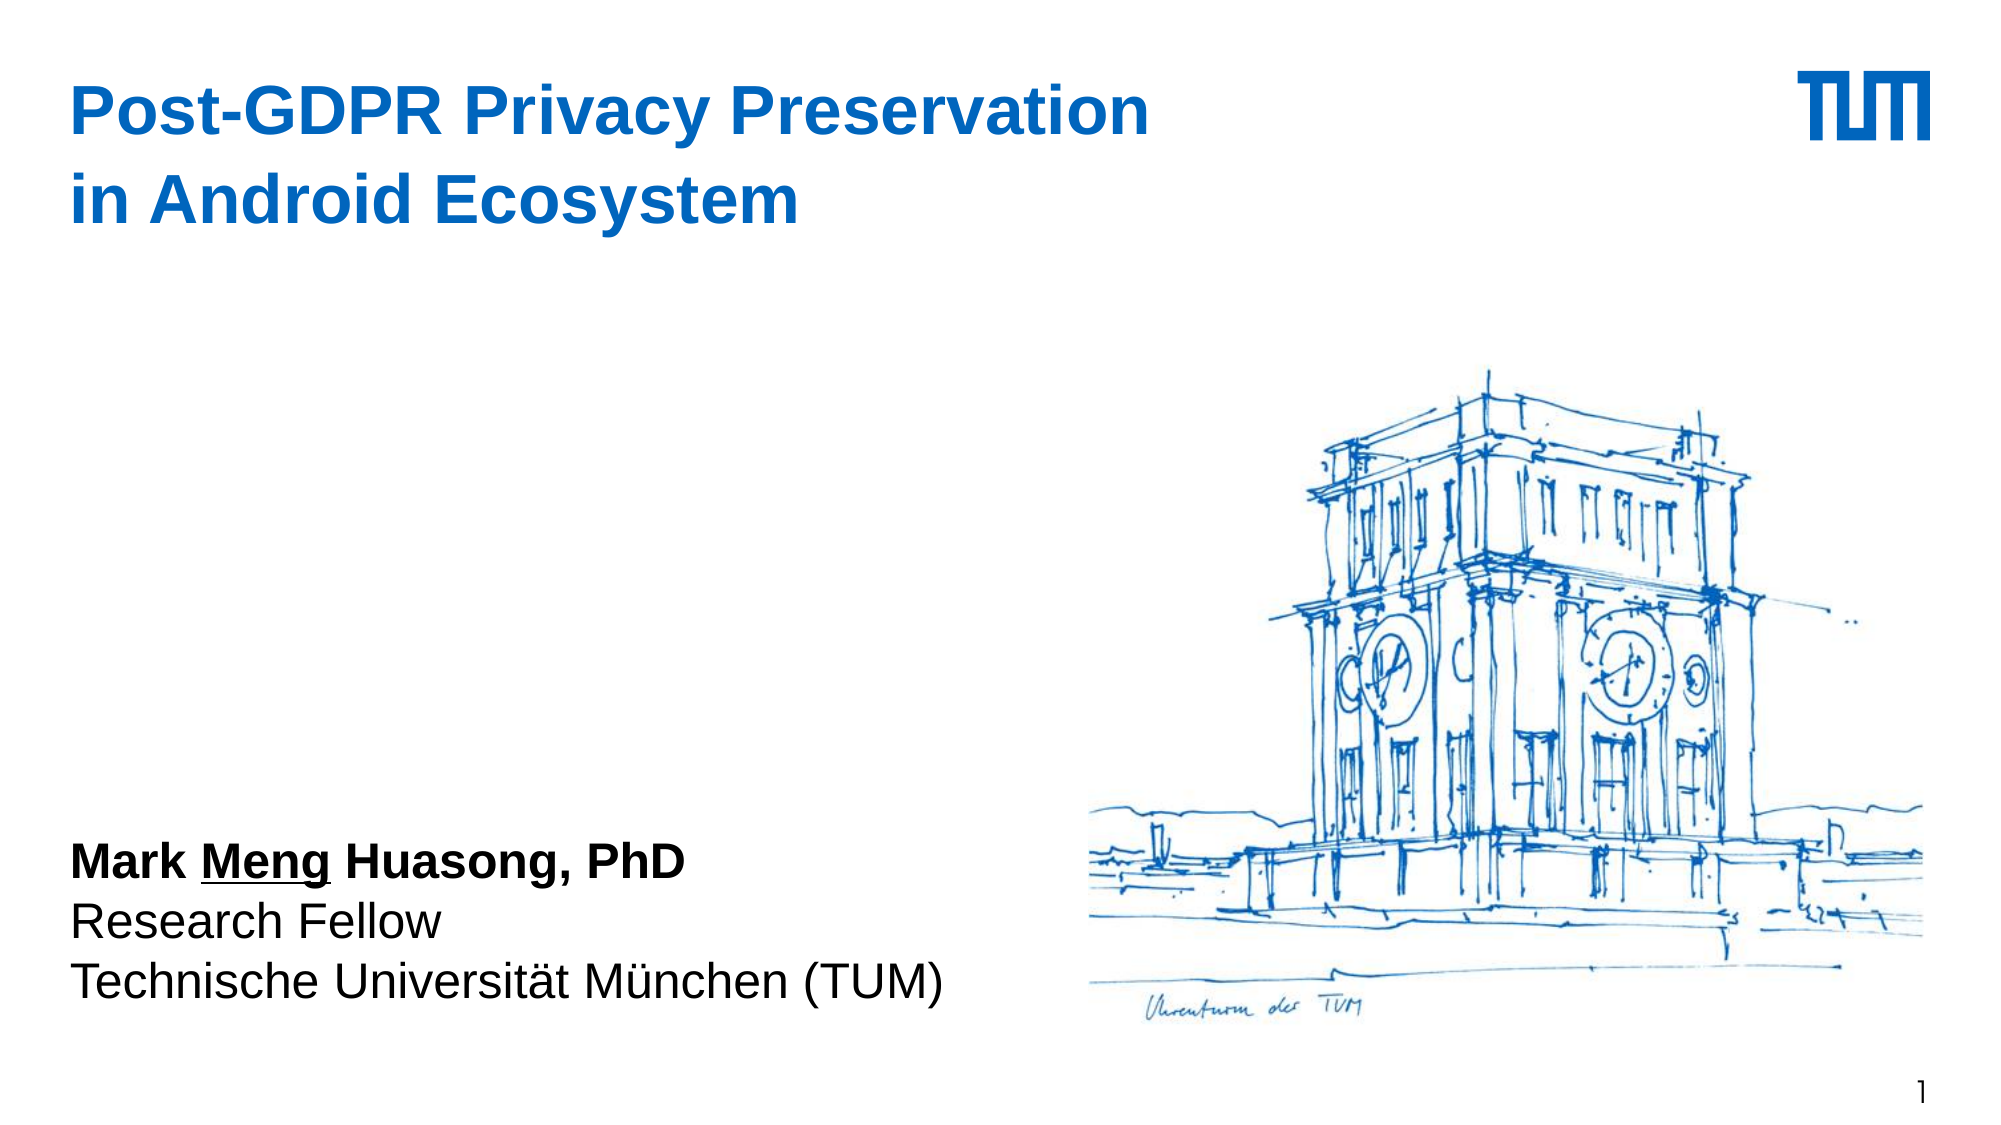

# Post-GDPR Privacy Preservation in Android Ecosystem
Mark Meng Huasong, PhD
Research Fellow
Technische Universität München (TUM)
1